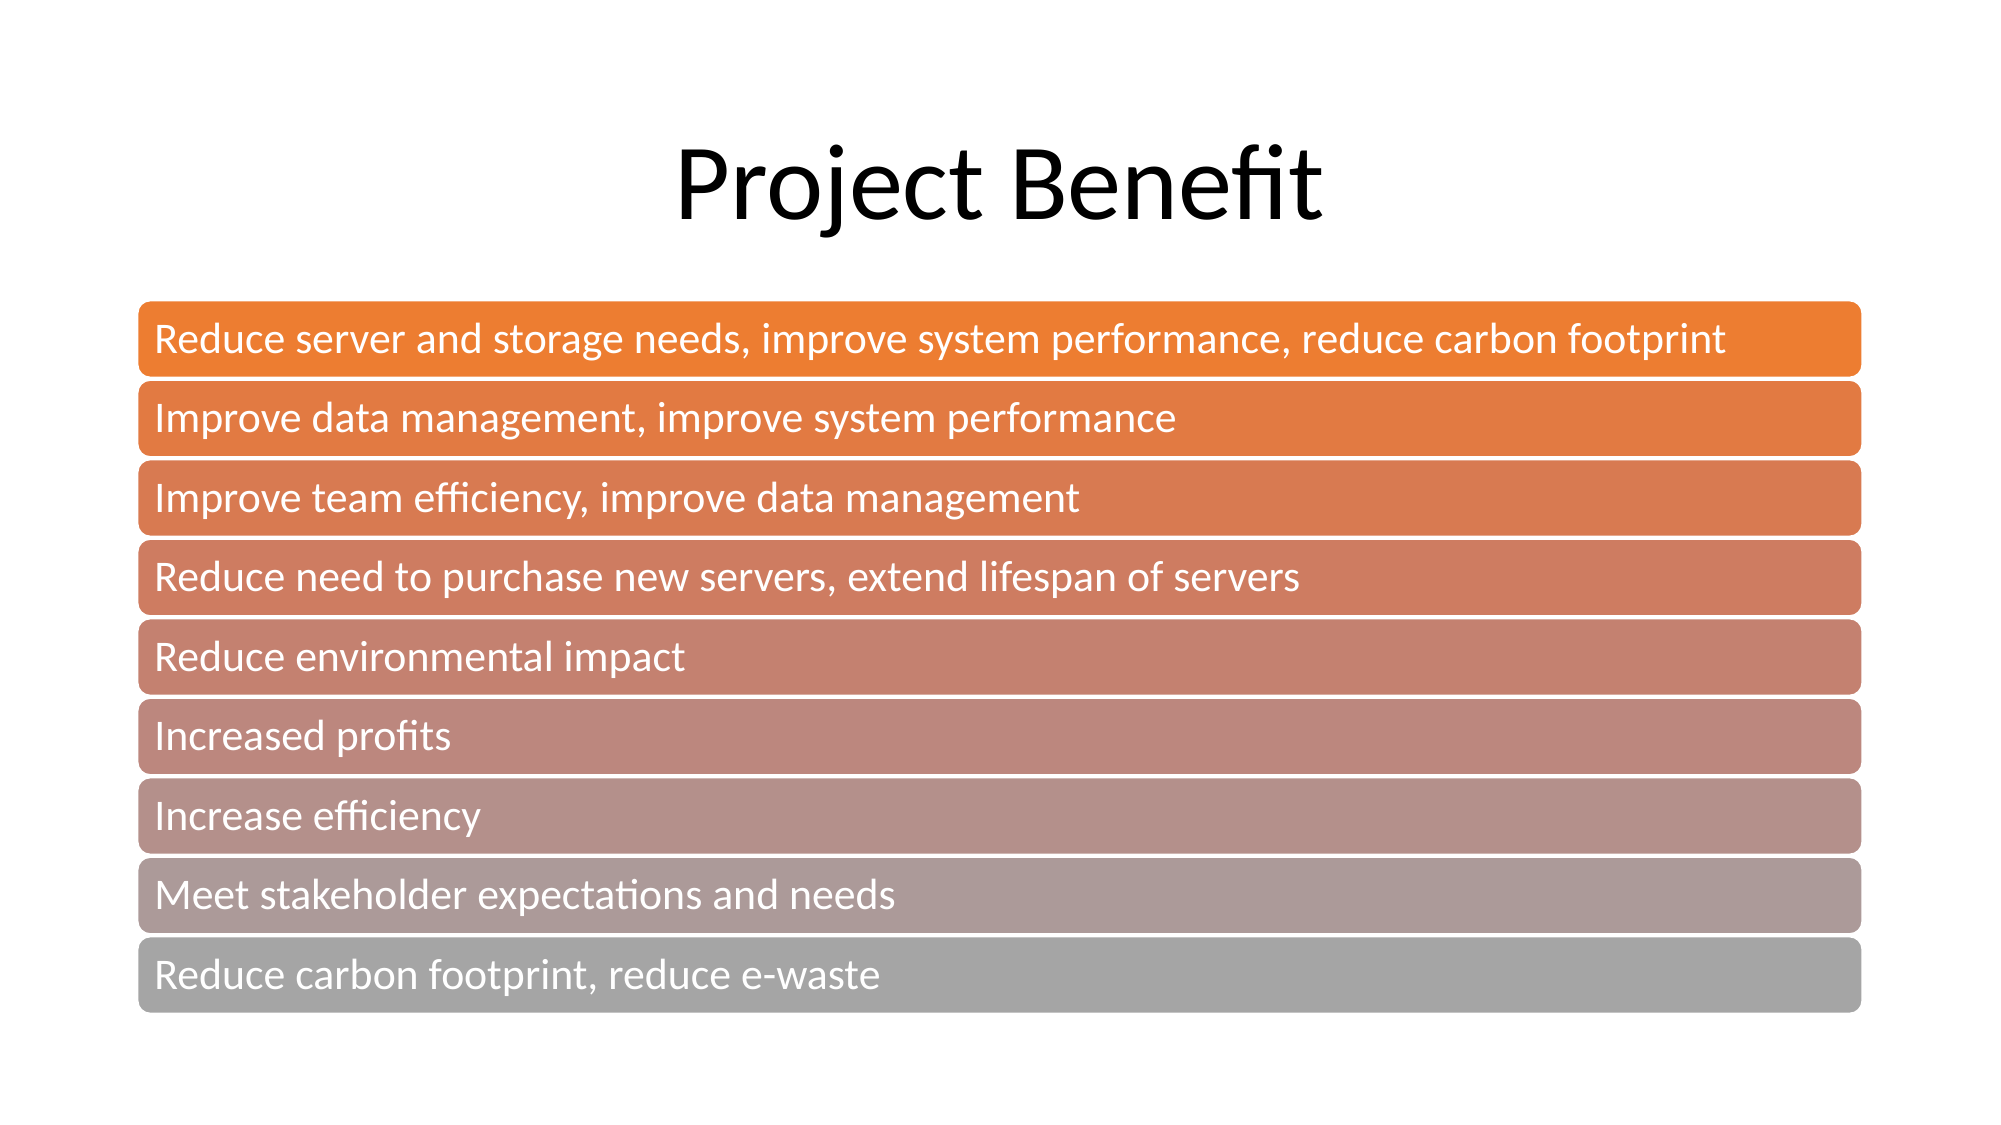

# Project Benefit
Reduce server and storage needs, improve system performance, reduce carbon footprint
Improve data management, improve system performance
Improve team efficiency, improve data management
Reduce need to purchase new servers, extend lifespan of servers
Reduce environmental impact
Increased profits
Increase efficiency
Meet stakeholder expectations and needs
Reduce carbon footprint, reduce e-waste